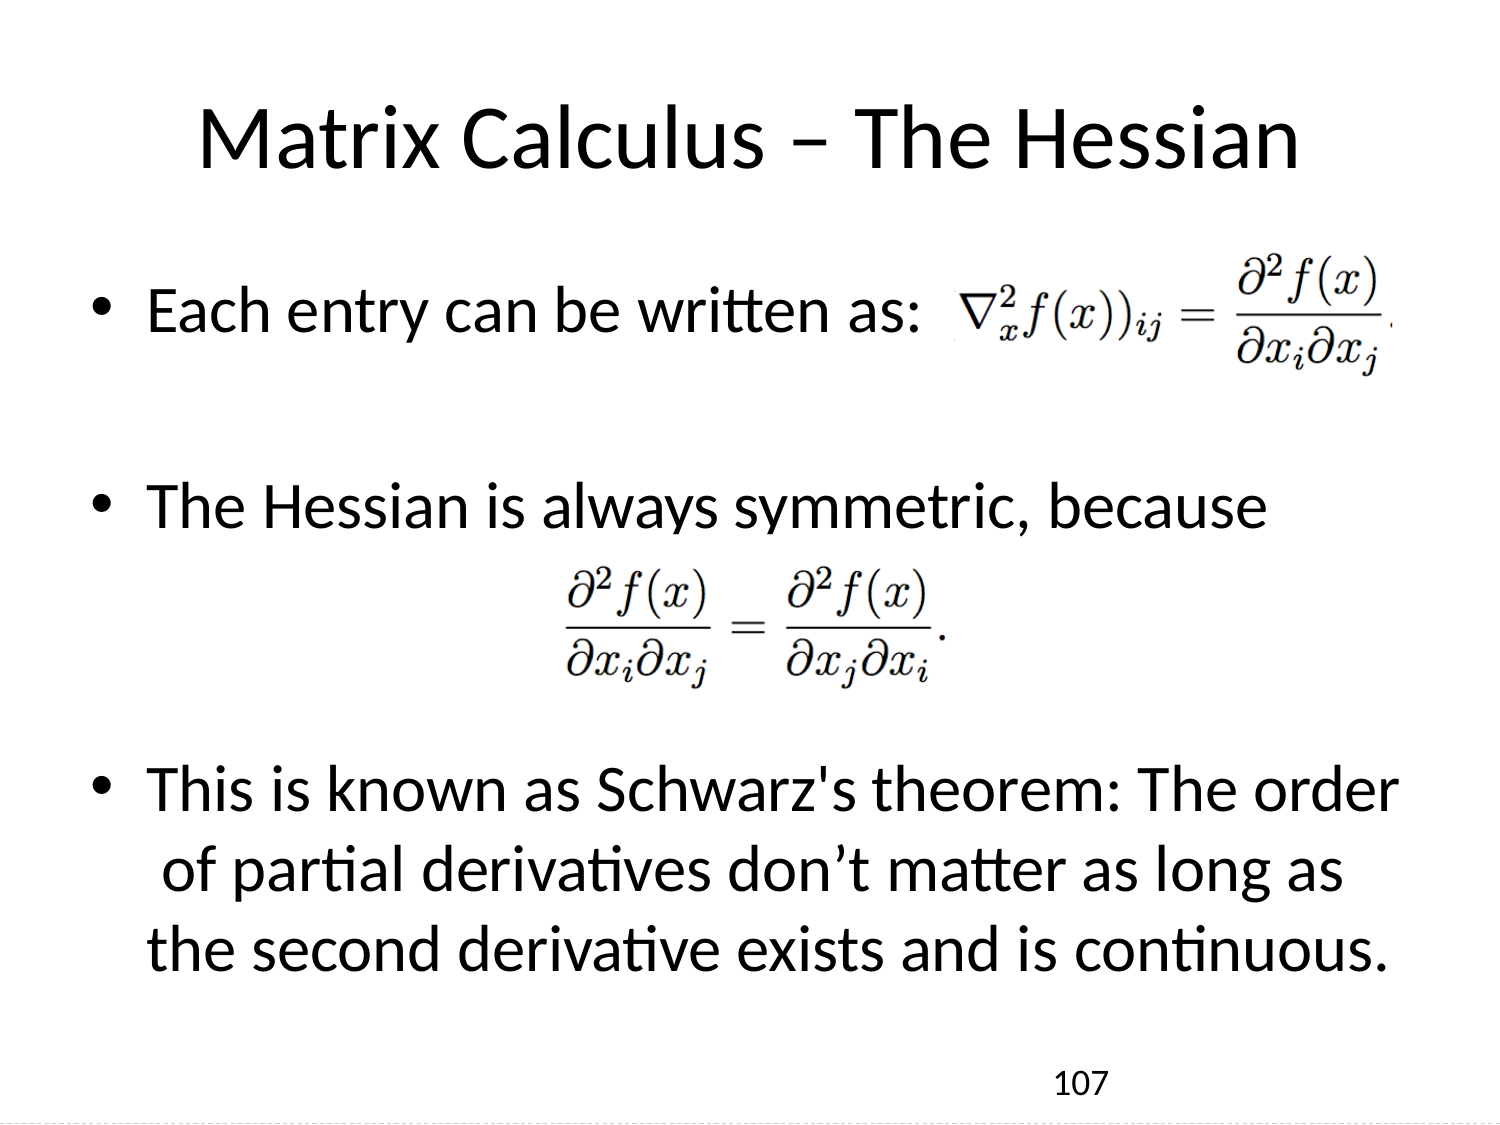

# Matrix Calculus – The Hessian

Each entry can be written as:

The Hessian is always symmetric, because

This is known as Schwarz's theorem: The order  of partial derivatives don’t matter as long as  the second derivative exists and is continuous.
107